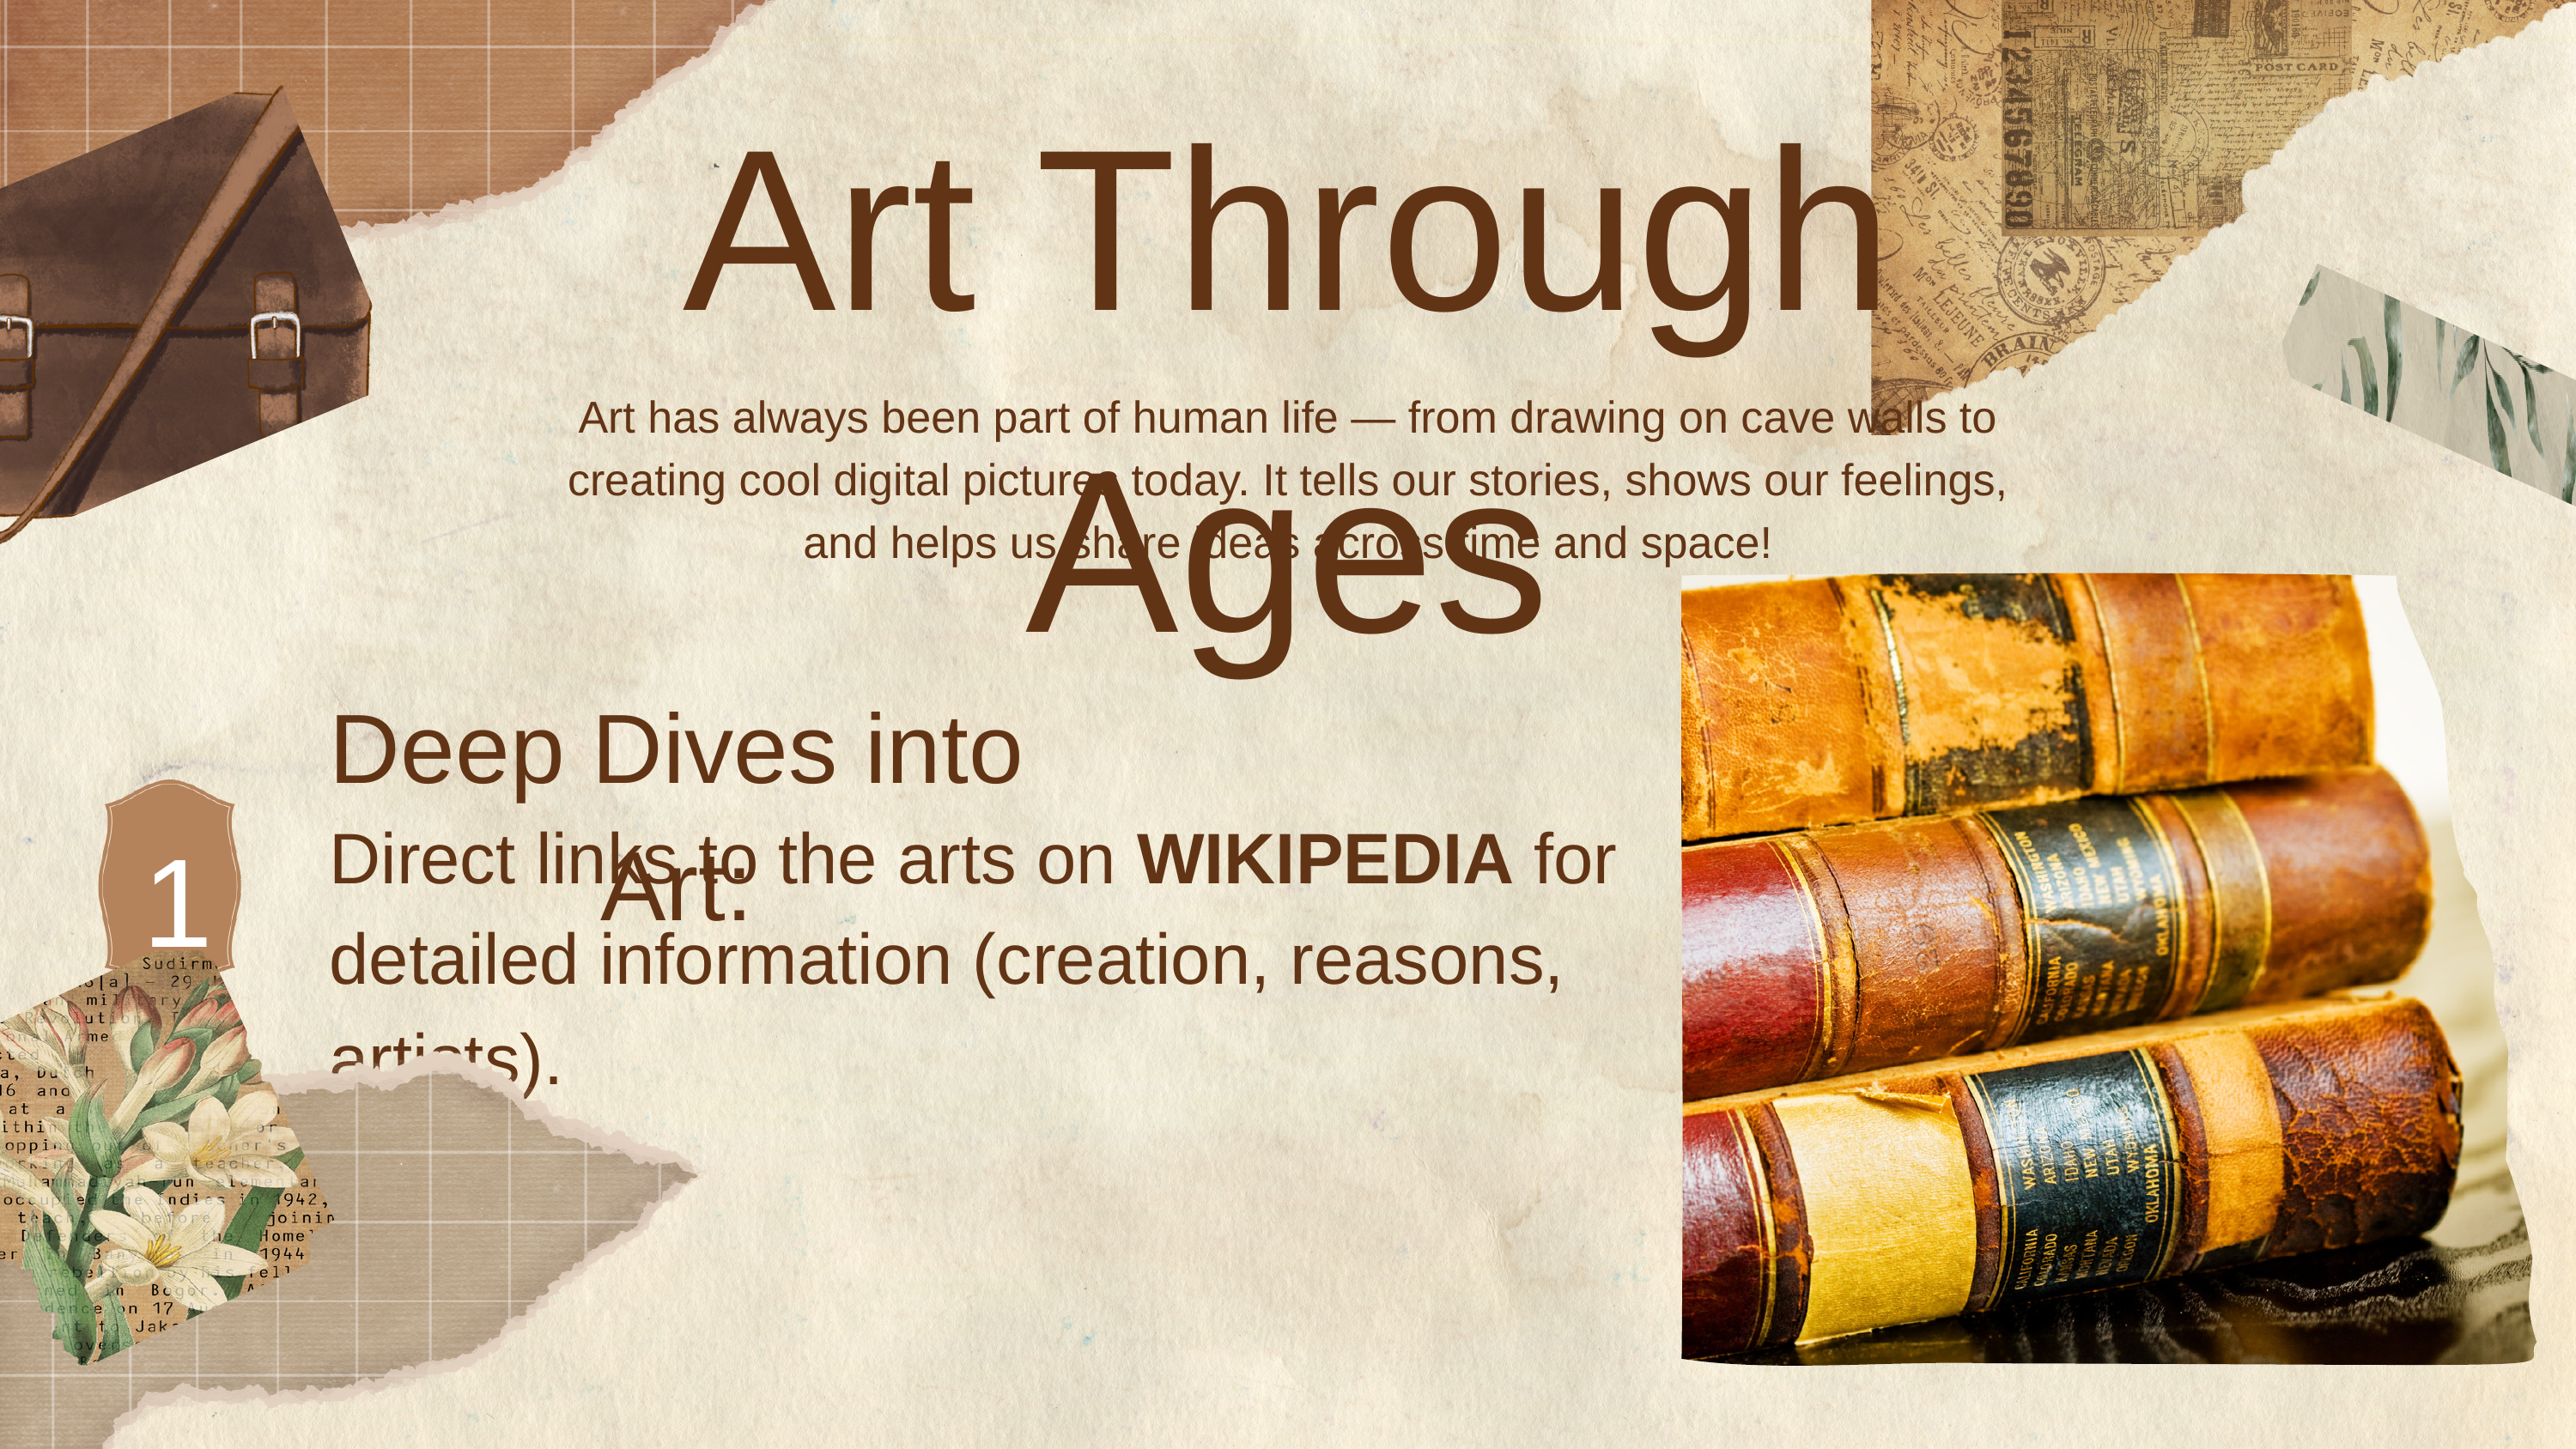

Art Through Ages

Art has always been part of human life — from drawing on cave walls to creating cool digital pictures today. It tells our stories, shows our feelings, and helps us share ideas across time and space!

Deep Dives into Art:

1
Direct links to the arts on WIKIPEDIA for detailed information (creation, reasons, artists).